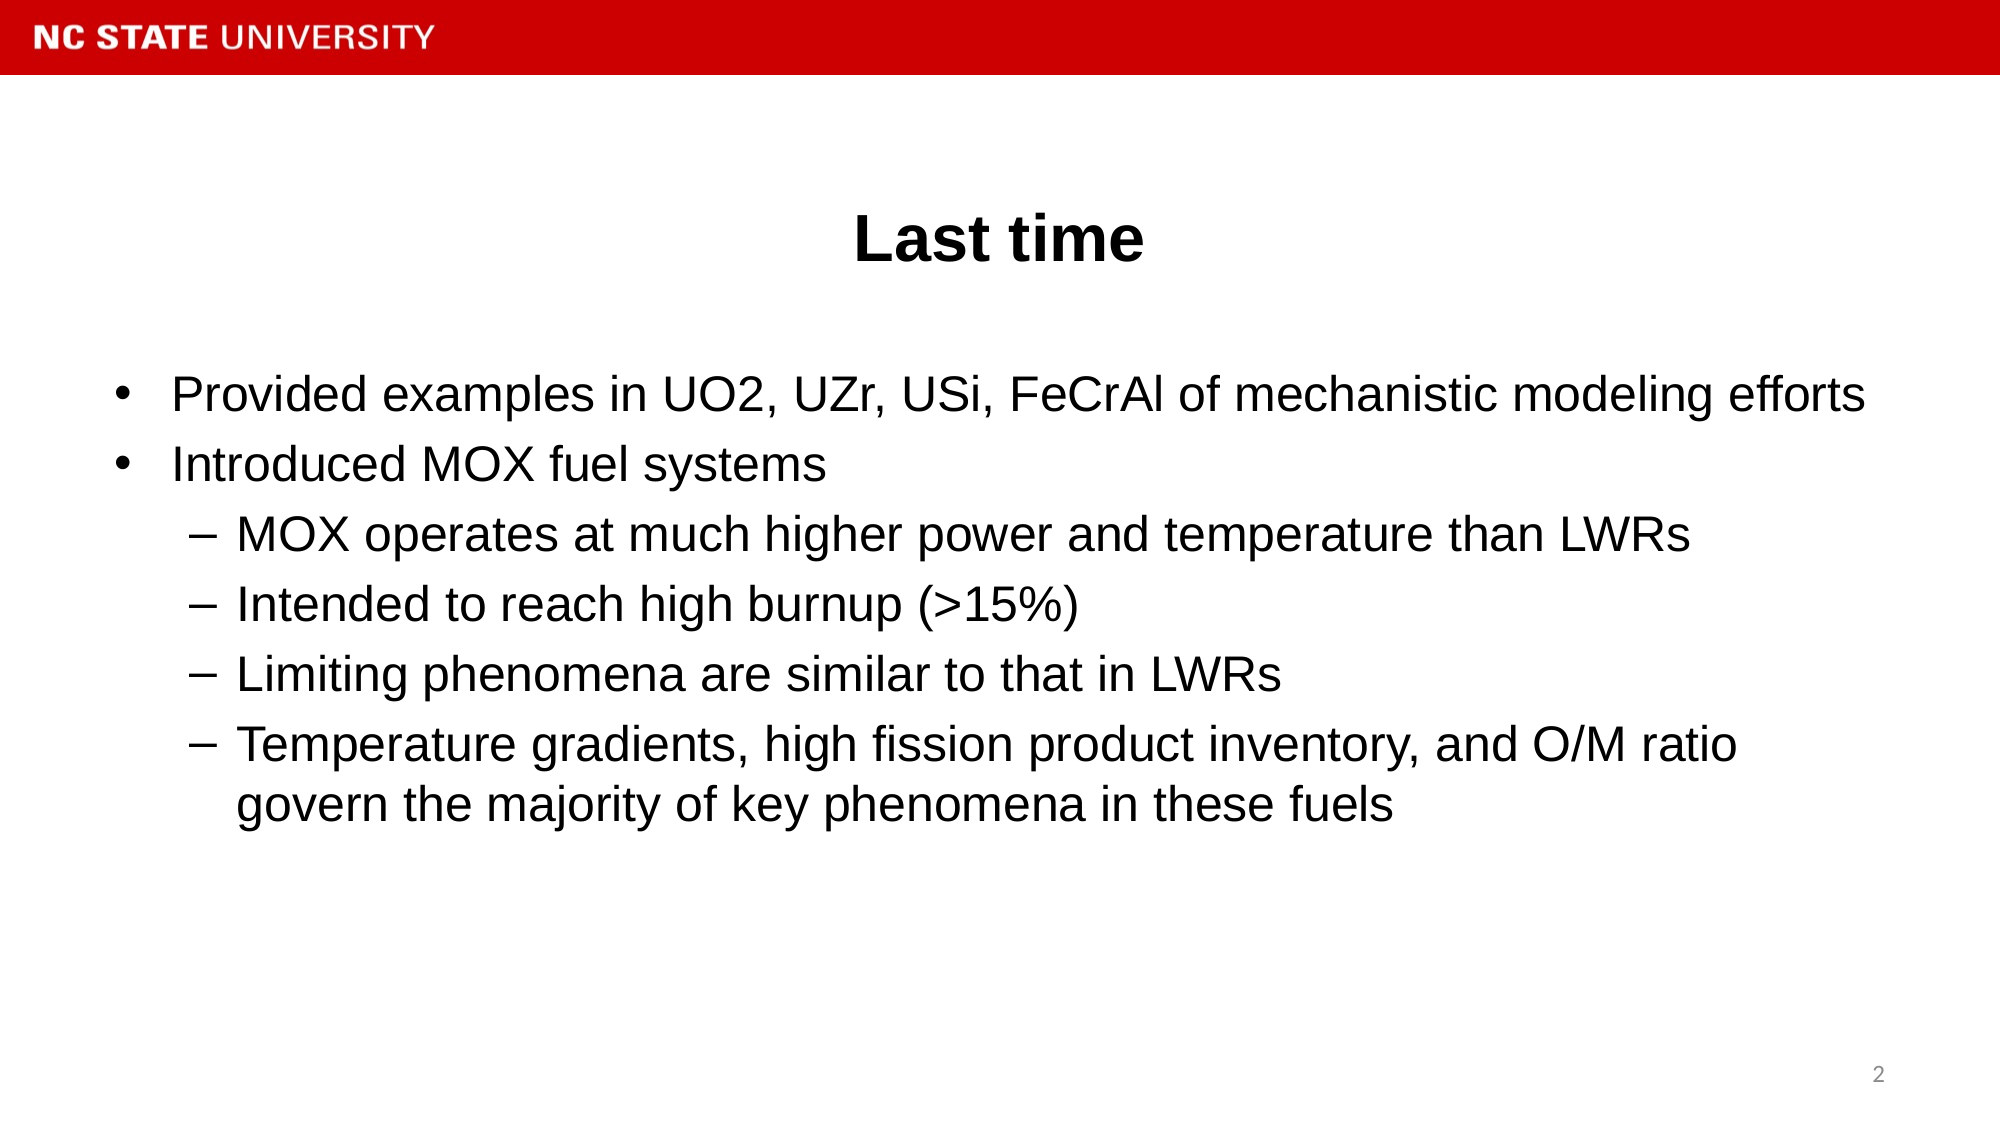

# Last time
Provided examples in UO2, UZr, USi, FeCrAl of mechanistic modeling efforts
Introduced MOX fuel systems
MOX operates at much higher power and temperature than LWRs
Intended to reach high burnup (>15%)
Limiting phenomena are similar to that in LWRs
Temperature gradients, high fission product inventory, and O/M ratio govern the majority of key phenomena in these fuels
2